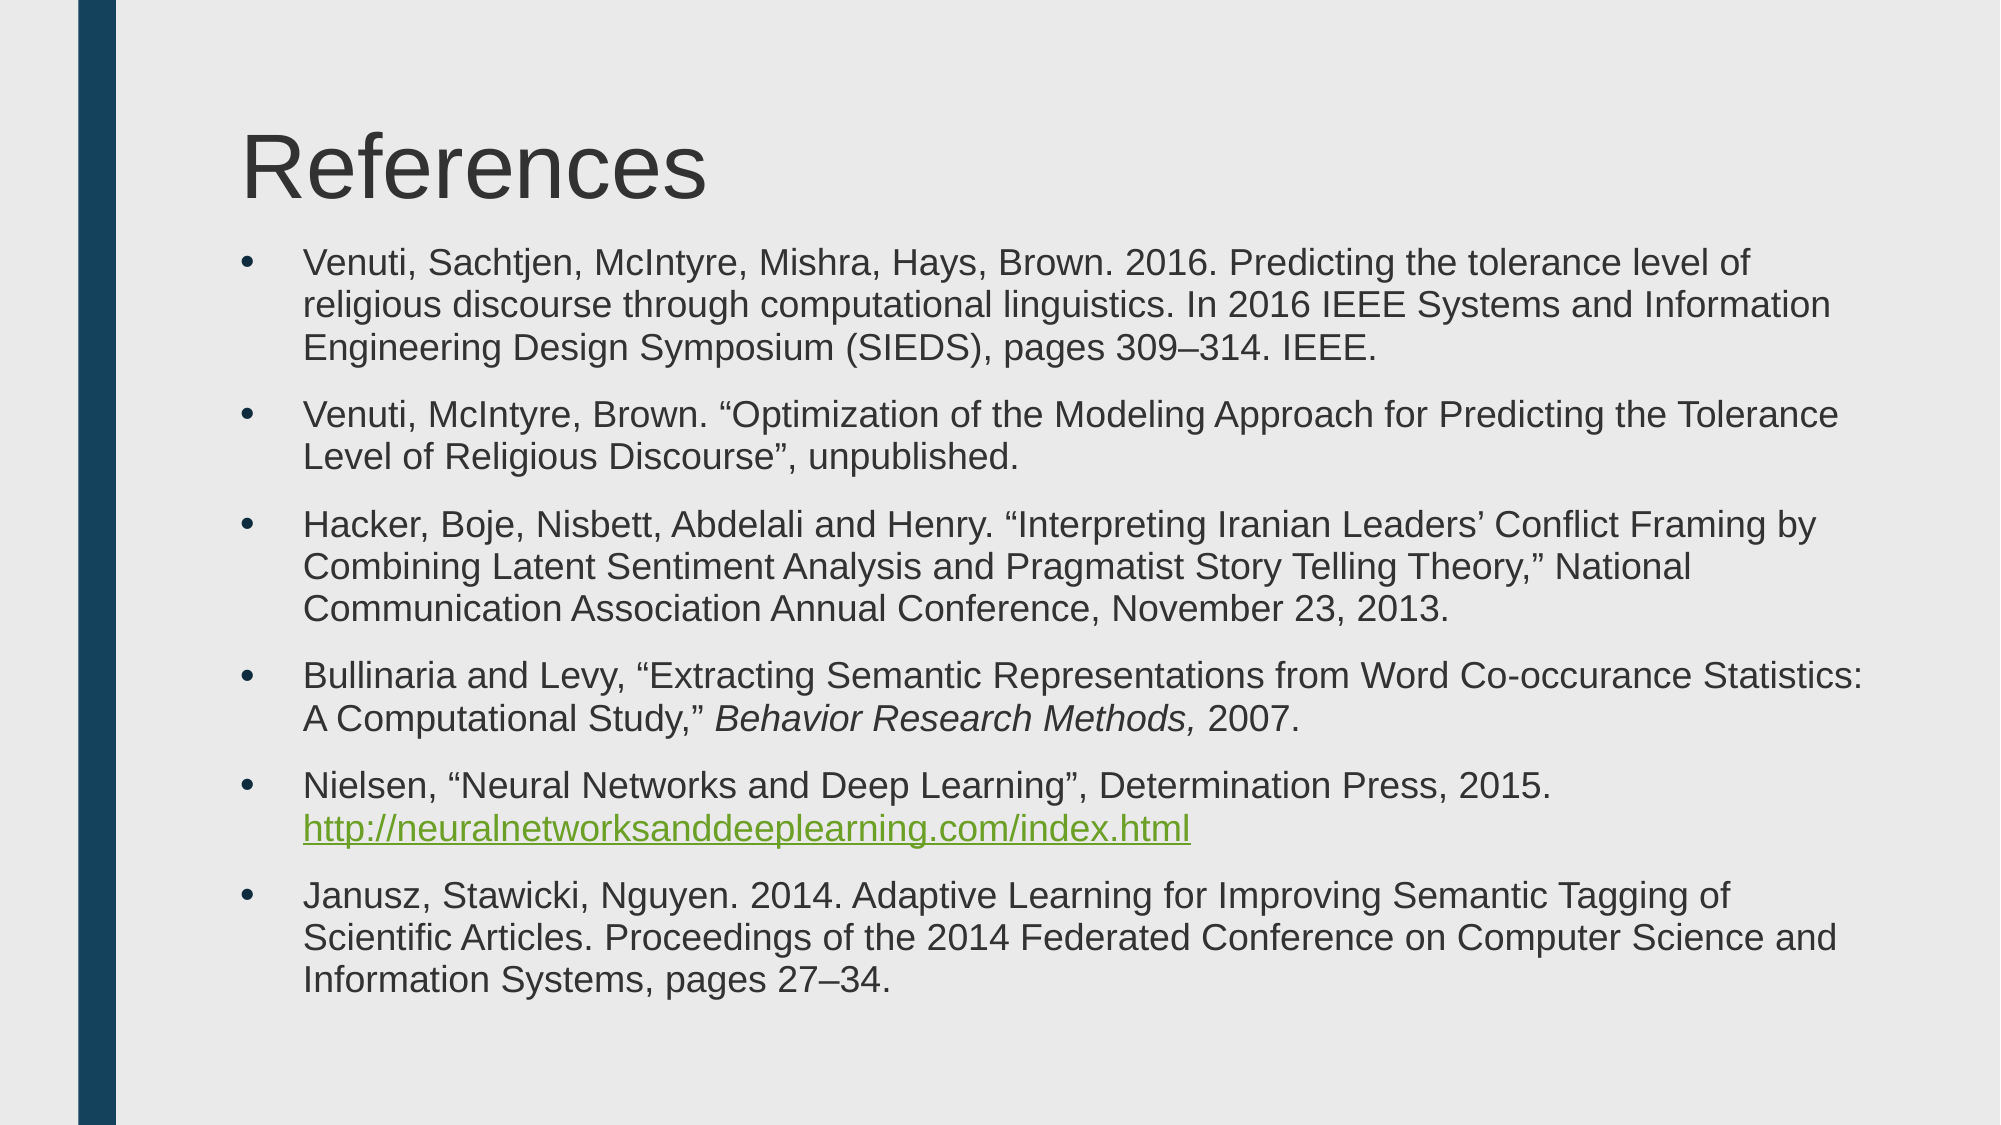

# References
Venuti, Sachtjen, McIntyre, Mishra, Hays, Brown. 2016. Predicting the tolerance level of religious discourse through computational linguistics. In 2016 IEEE Systems and Information Engineering Design Symposium (SIEDS), pages 309–314. IEEE.
Venuti, McIntyre, Brown. “Optimization of the Modeling Approach for Predicting the Tolerance Level of Religious Discourse”, unpublished.
Hacker, Boje, Nisbett, Abdelali and Henry. “Interpreting Iranian Leaders’ Conflict Framing by Combining Latent Sentiment Analysis and Pragmatist Story Telling Theory,” National Communication Association Annual Conference, November 23, 2013.
Bullinaria and Levy, “Extracting Semantic Representations from Word Co-occurance Statistics: A Computational Study,” Behavior Research Methods, 2007.
Nielsen, “Neural Networks and Deep Learning”, Determination Press, 2015. http://neuralnetworksanddeeplearning.com/index.html
Janusz, Stawicki, Nguyen. 2014. Adaptive Learning for Improving Semantic Tagging of Scientific Articles. Proceedings of the 2014 Federated Conference on Computer Science and Information Systems, pages 27–34.